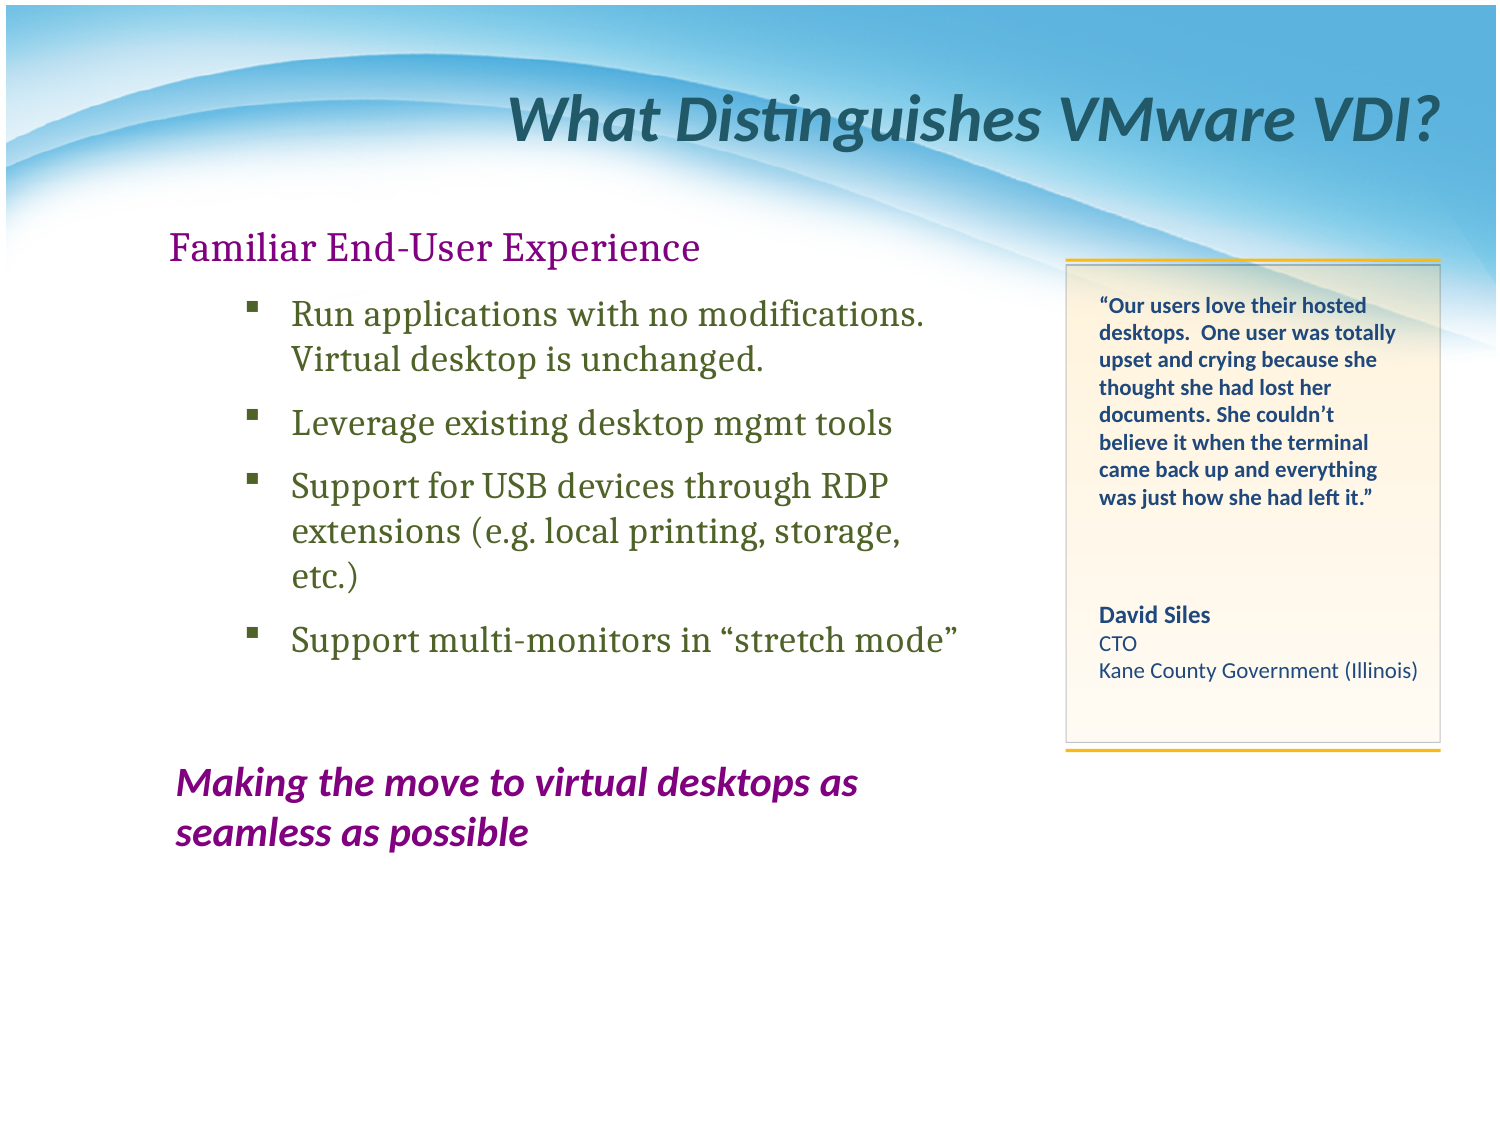

# What Distinguishes VMware VDI?
Familiar End-User Experience
Run applications with no modifications. Virtual desktop is unchanged.
Leverage existing desktop mgmt tools
Support for USB devices through RDP extensions (e.g. local printing, storage, etc.)
Support multi-monitors in “stretch mode”

“Our users love their hosted desktops.  One user was totally upset and crying because she thought she had lost her documents. She couldn’t believe it when the terminal came back up and everything was just how she had left it.”
David Siles
CTO
Kane County Government (Illinois)

Making the move to virtual desktops as seamless as possible